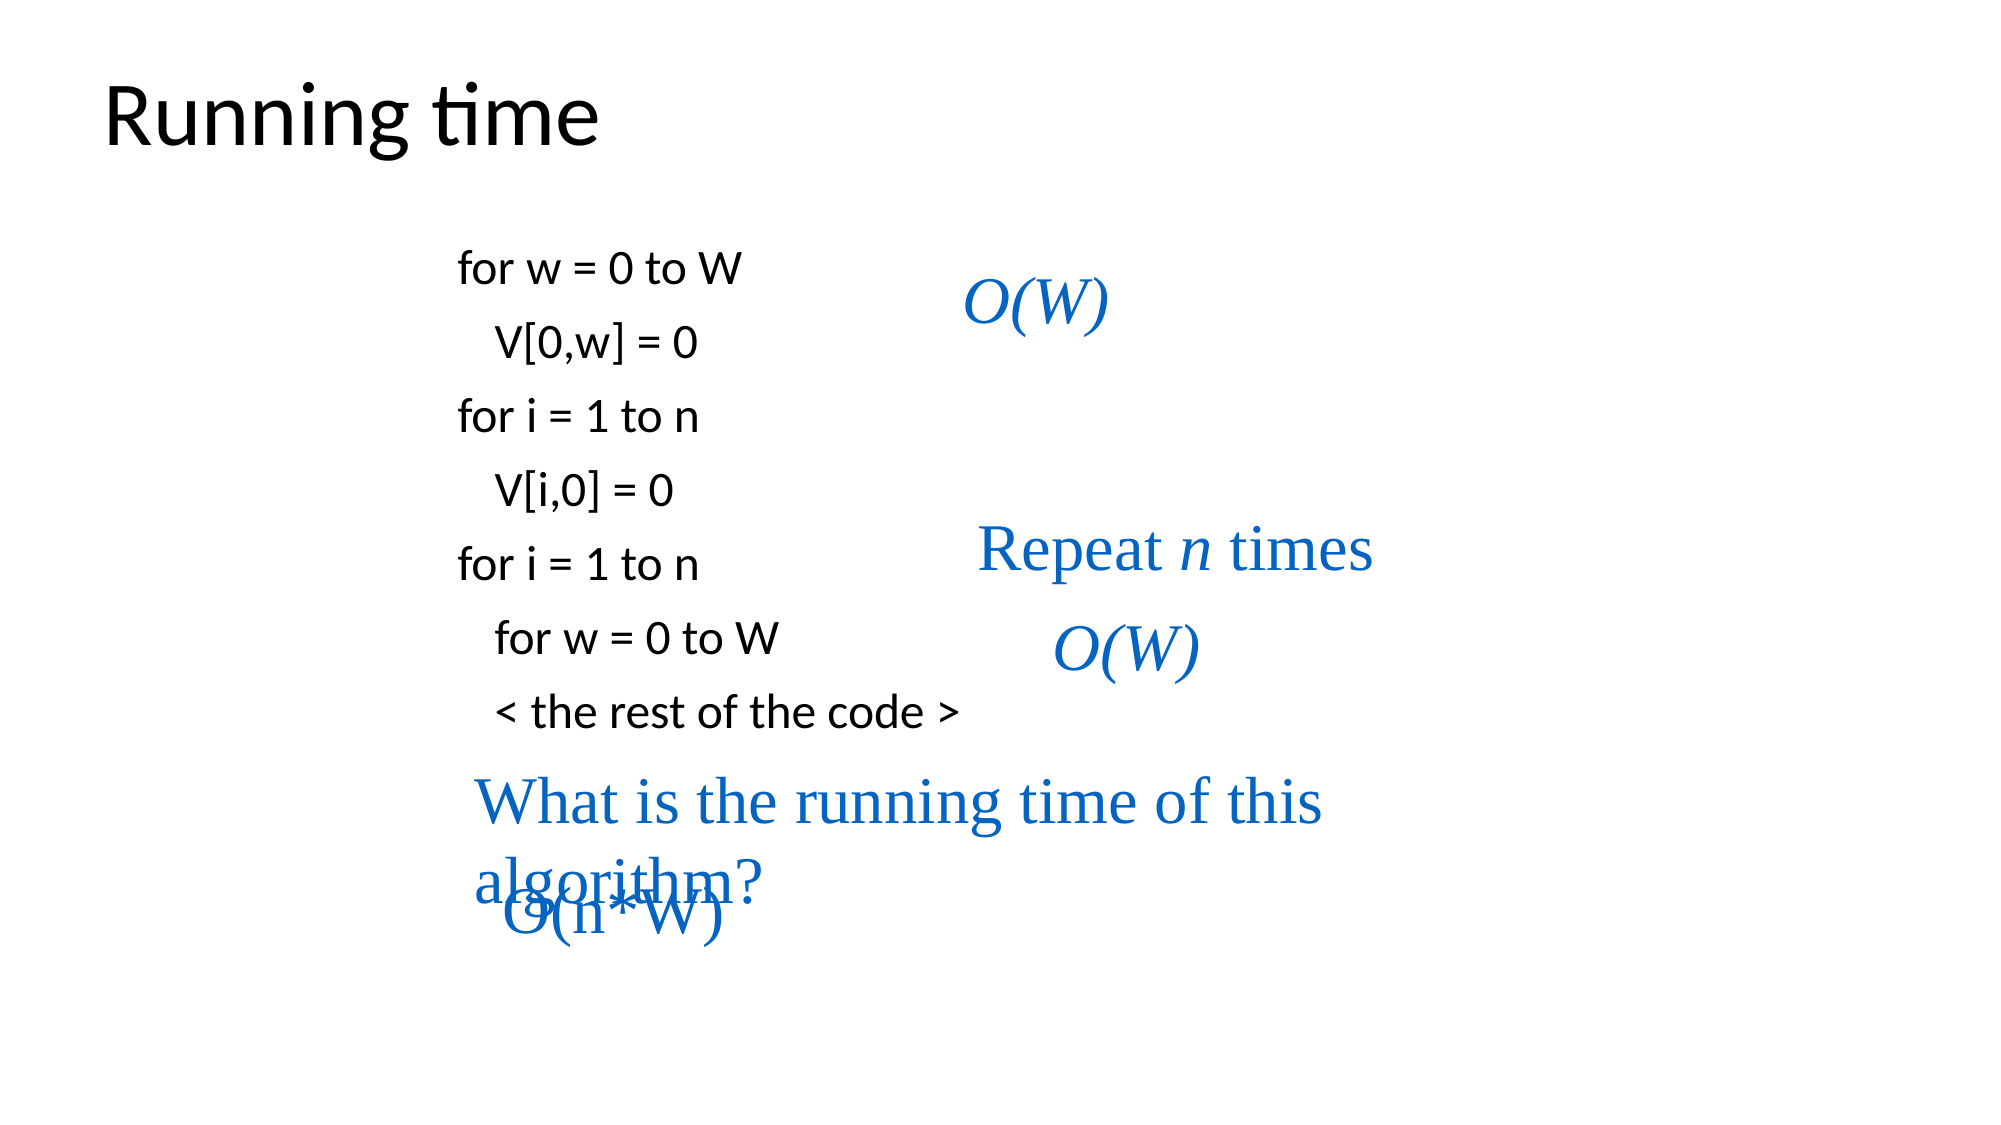

# Running time
for w = 0 to W
	V[0,w] = 0
for i = 1 to n
	V[i,0] = 0
for i = 1 to n
	for w = 0 to W
		< the rest of the code >
O(W)
Repeat n times
O(W)
What is the running time of this algorithm?
O(n*W)